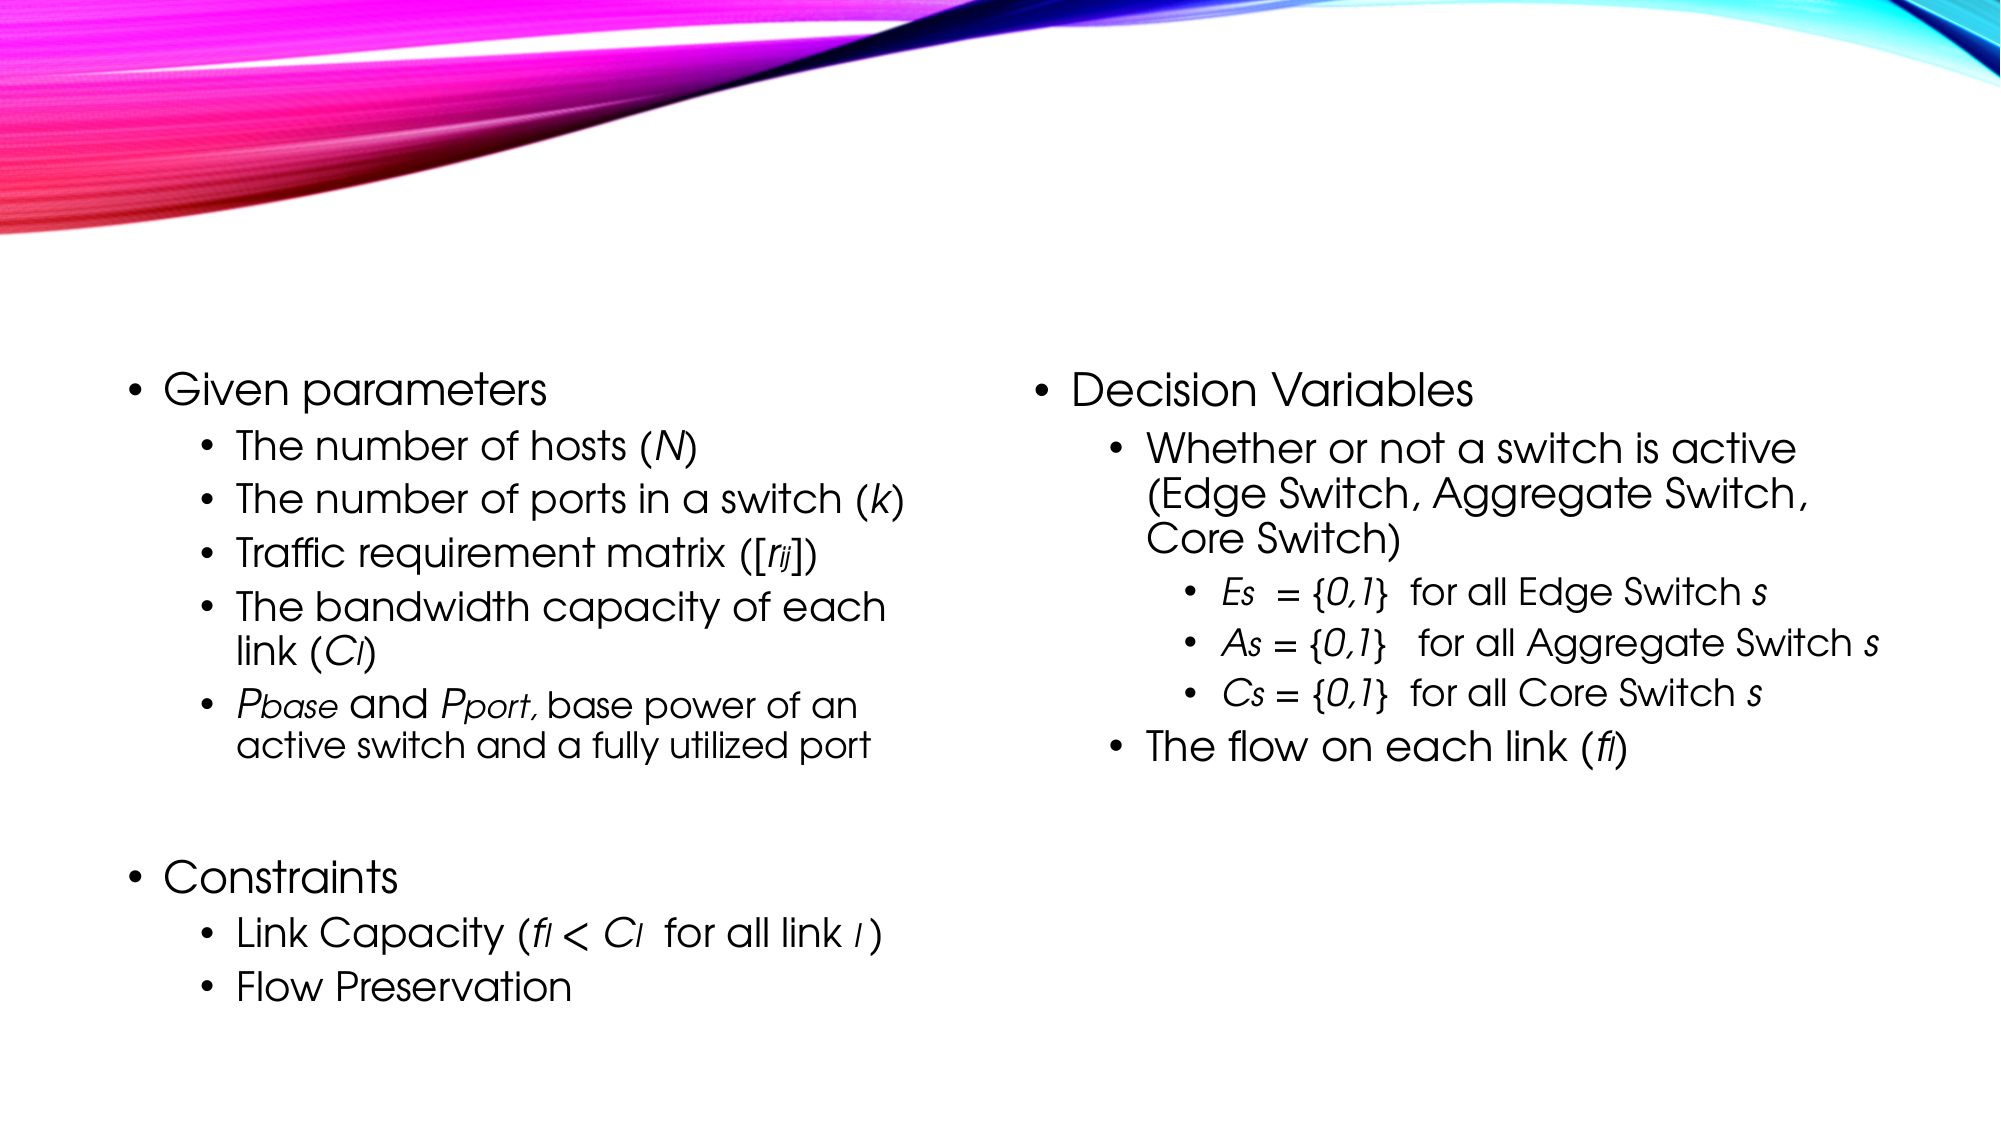

Decision Variables
Whether or not a switch is active (Edge Switch, Aggregate Switch, Core Switch)
Es  = {0,1}  for all Edge Switch s
As = {0,1}   for all Aggregate Switch s
Cs = {0,1}  for all Core Switch s
The flow on each link (fl)

Given parameters
The number of hosts (N)
The number of ports in a switch (k)
Traffic requirement matrix ([rij])
The bandwidth capacity of each link (Cl)
Pbase and Pport, base power of an active switch and a fully utilized port

Constraints
Link Capacity (fl < Cl  for all link l )
Flow Preservation